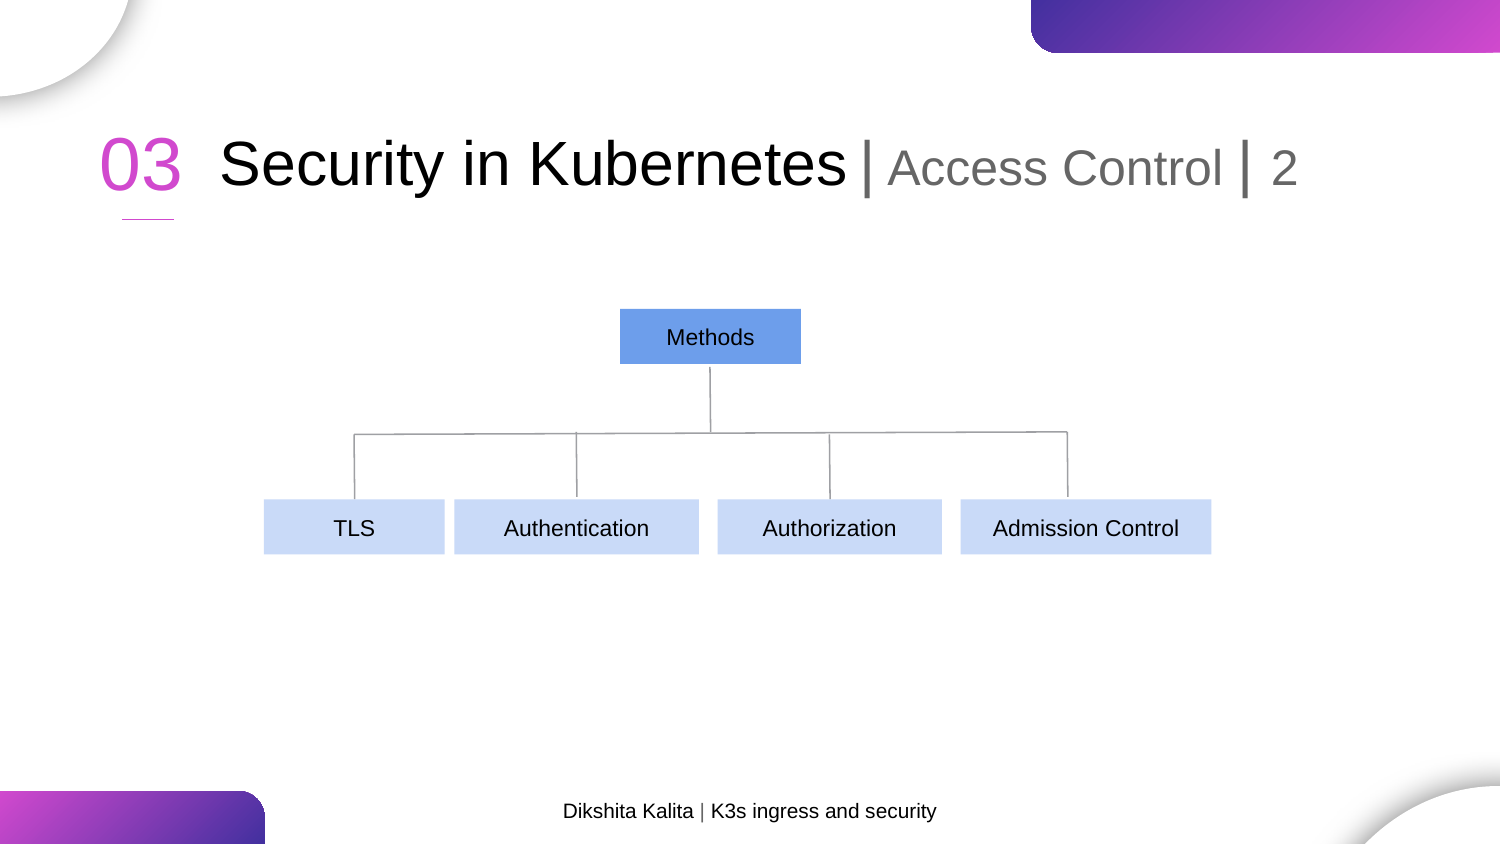

# Security in Kubernetes | Access Control | 2
03
Methods

TLS
Authentication
Authorization
Admission Control
Dikshita Kalita | K3s ingress and security